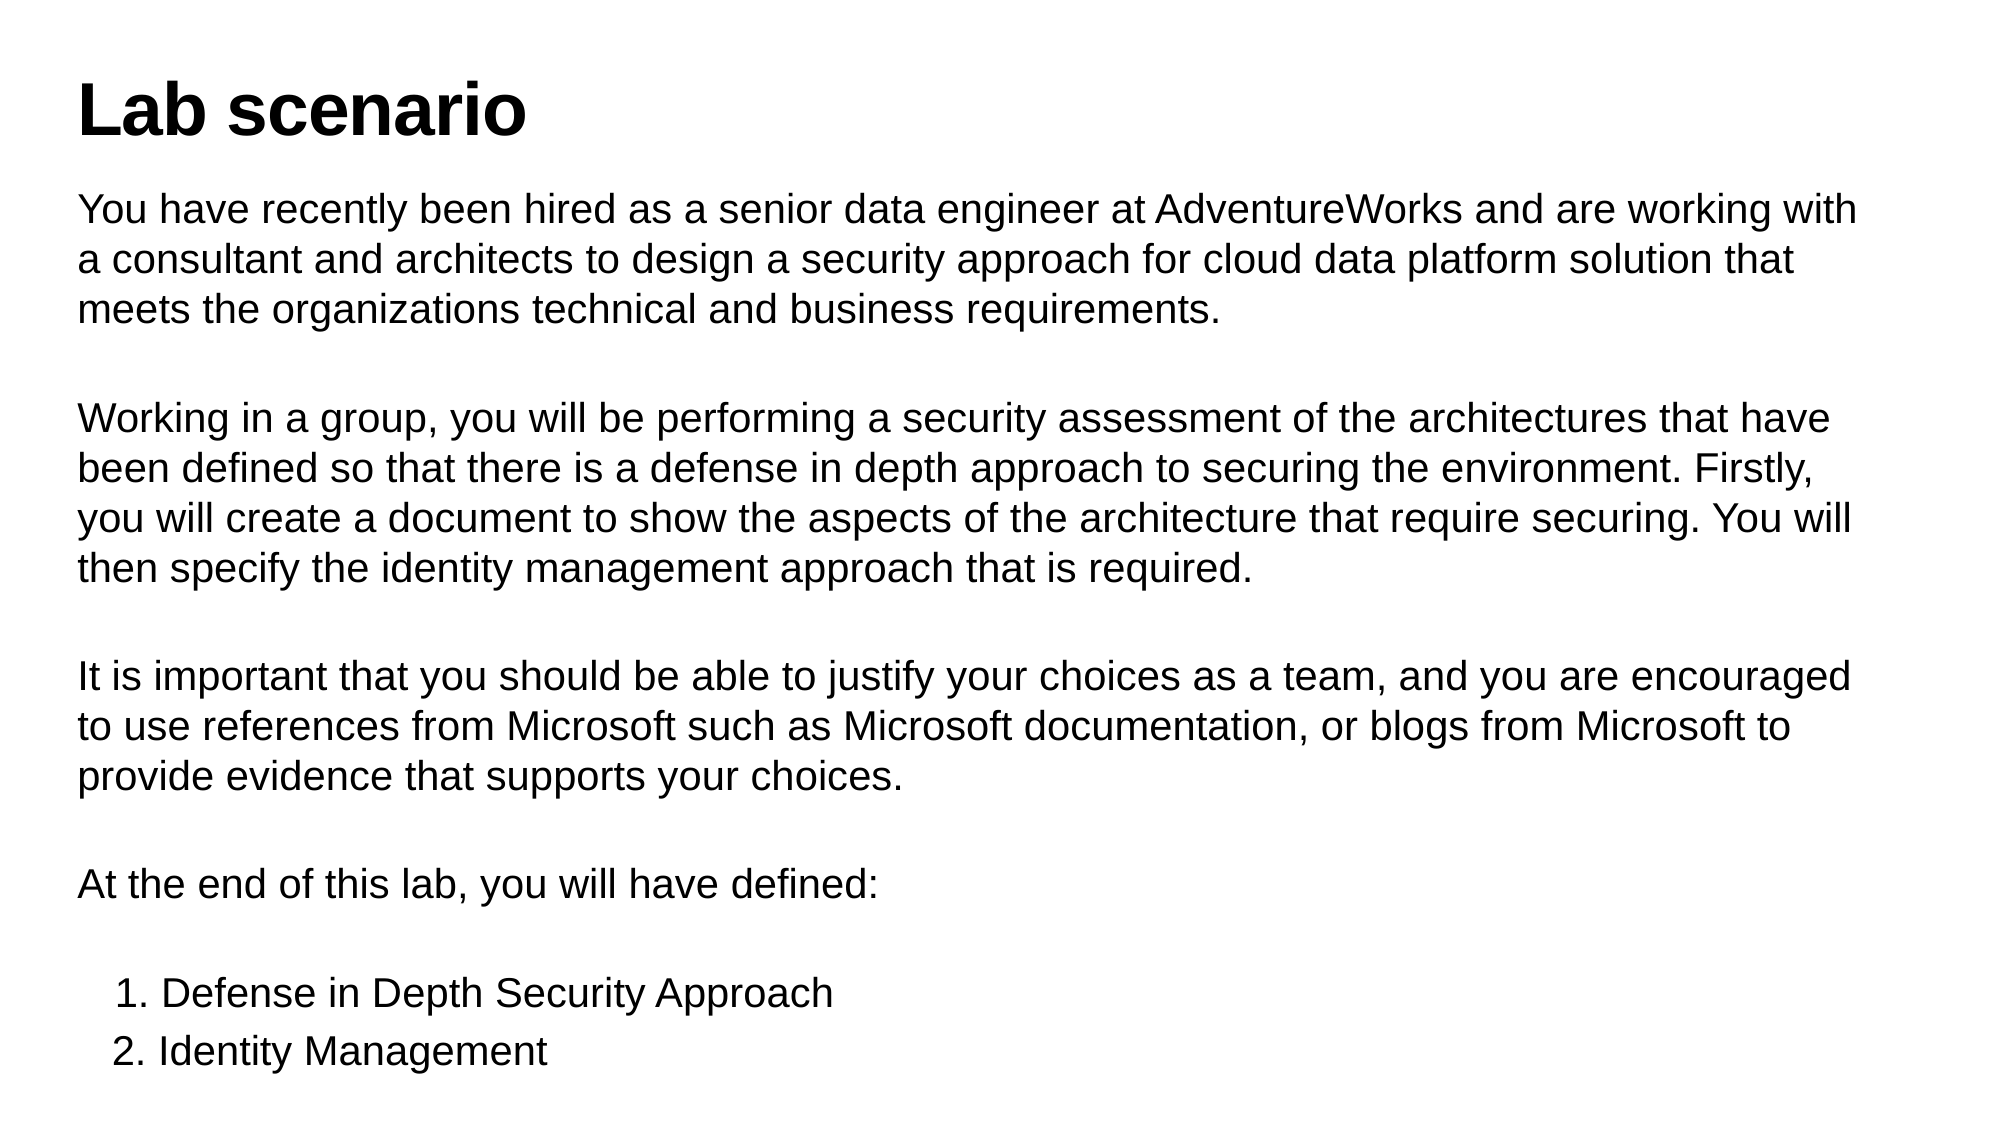

# Lab scenario
You have recently been hired as a senior data engineer at AdventureWorks and are working with a consultant and architects to design a security approach for cloud data platform solution that meets the organizations technical and business requirements.
Working in a group, you will be performing a security assessment of the architectures that have been defined so that there is a defense in depth approach to securing the environment. Firstly, you will create a document to show the aspects of the architecture that require securing. You will then specify the identity management approach that is required.
It is important that you should be able to justify your choices as a team, and you are encouraged to use references from Microsoft such as Microsoft documentation, or blogs from Microsoft to provide evidence that supports your choices.
At the end of this lab, you will have defined:
1. Defense in Depth Security Approach
   2. Identity Management